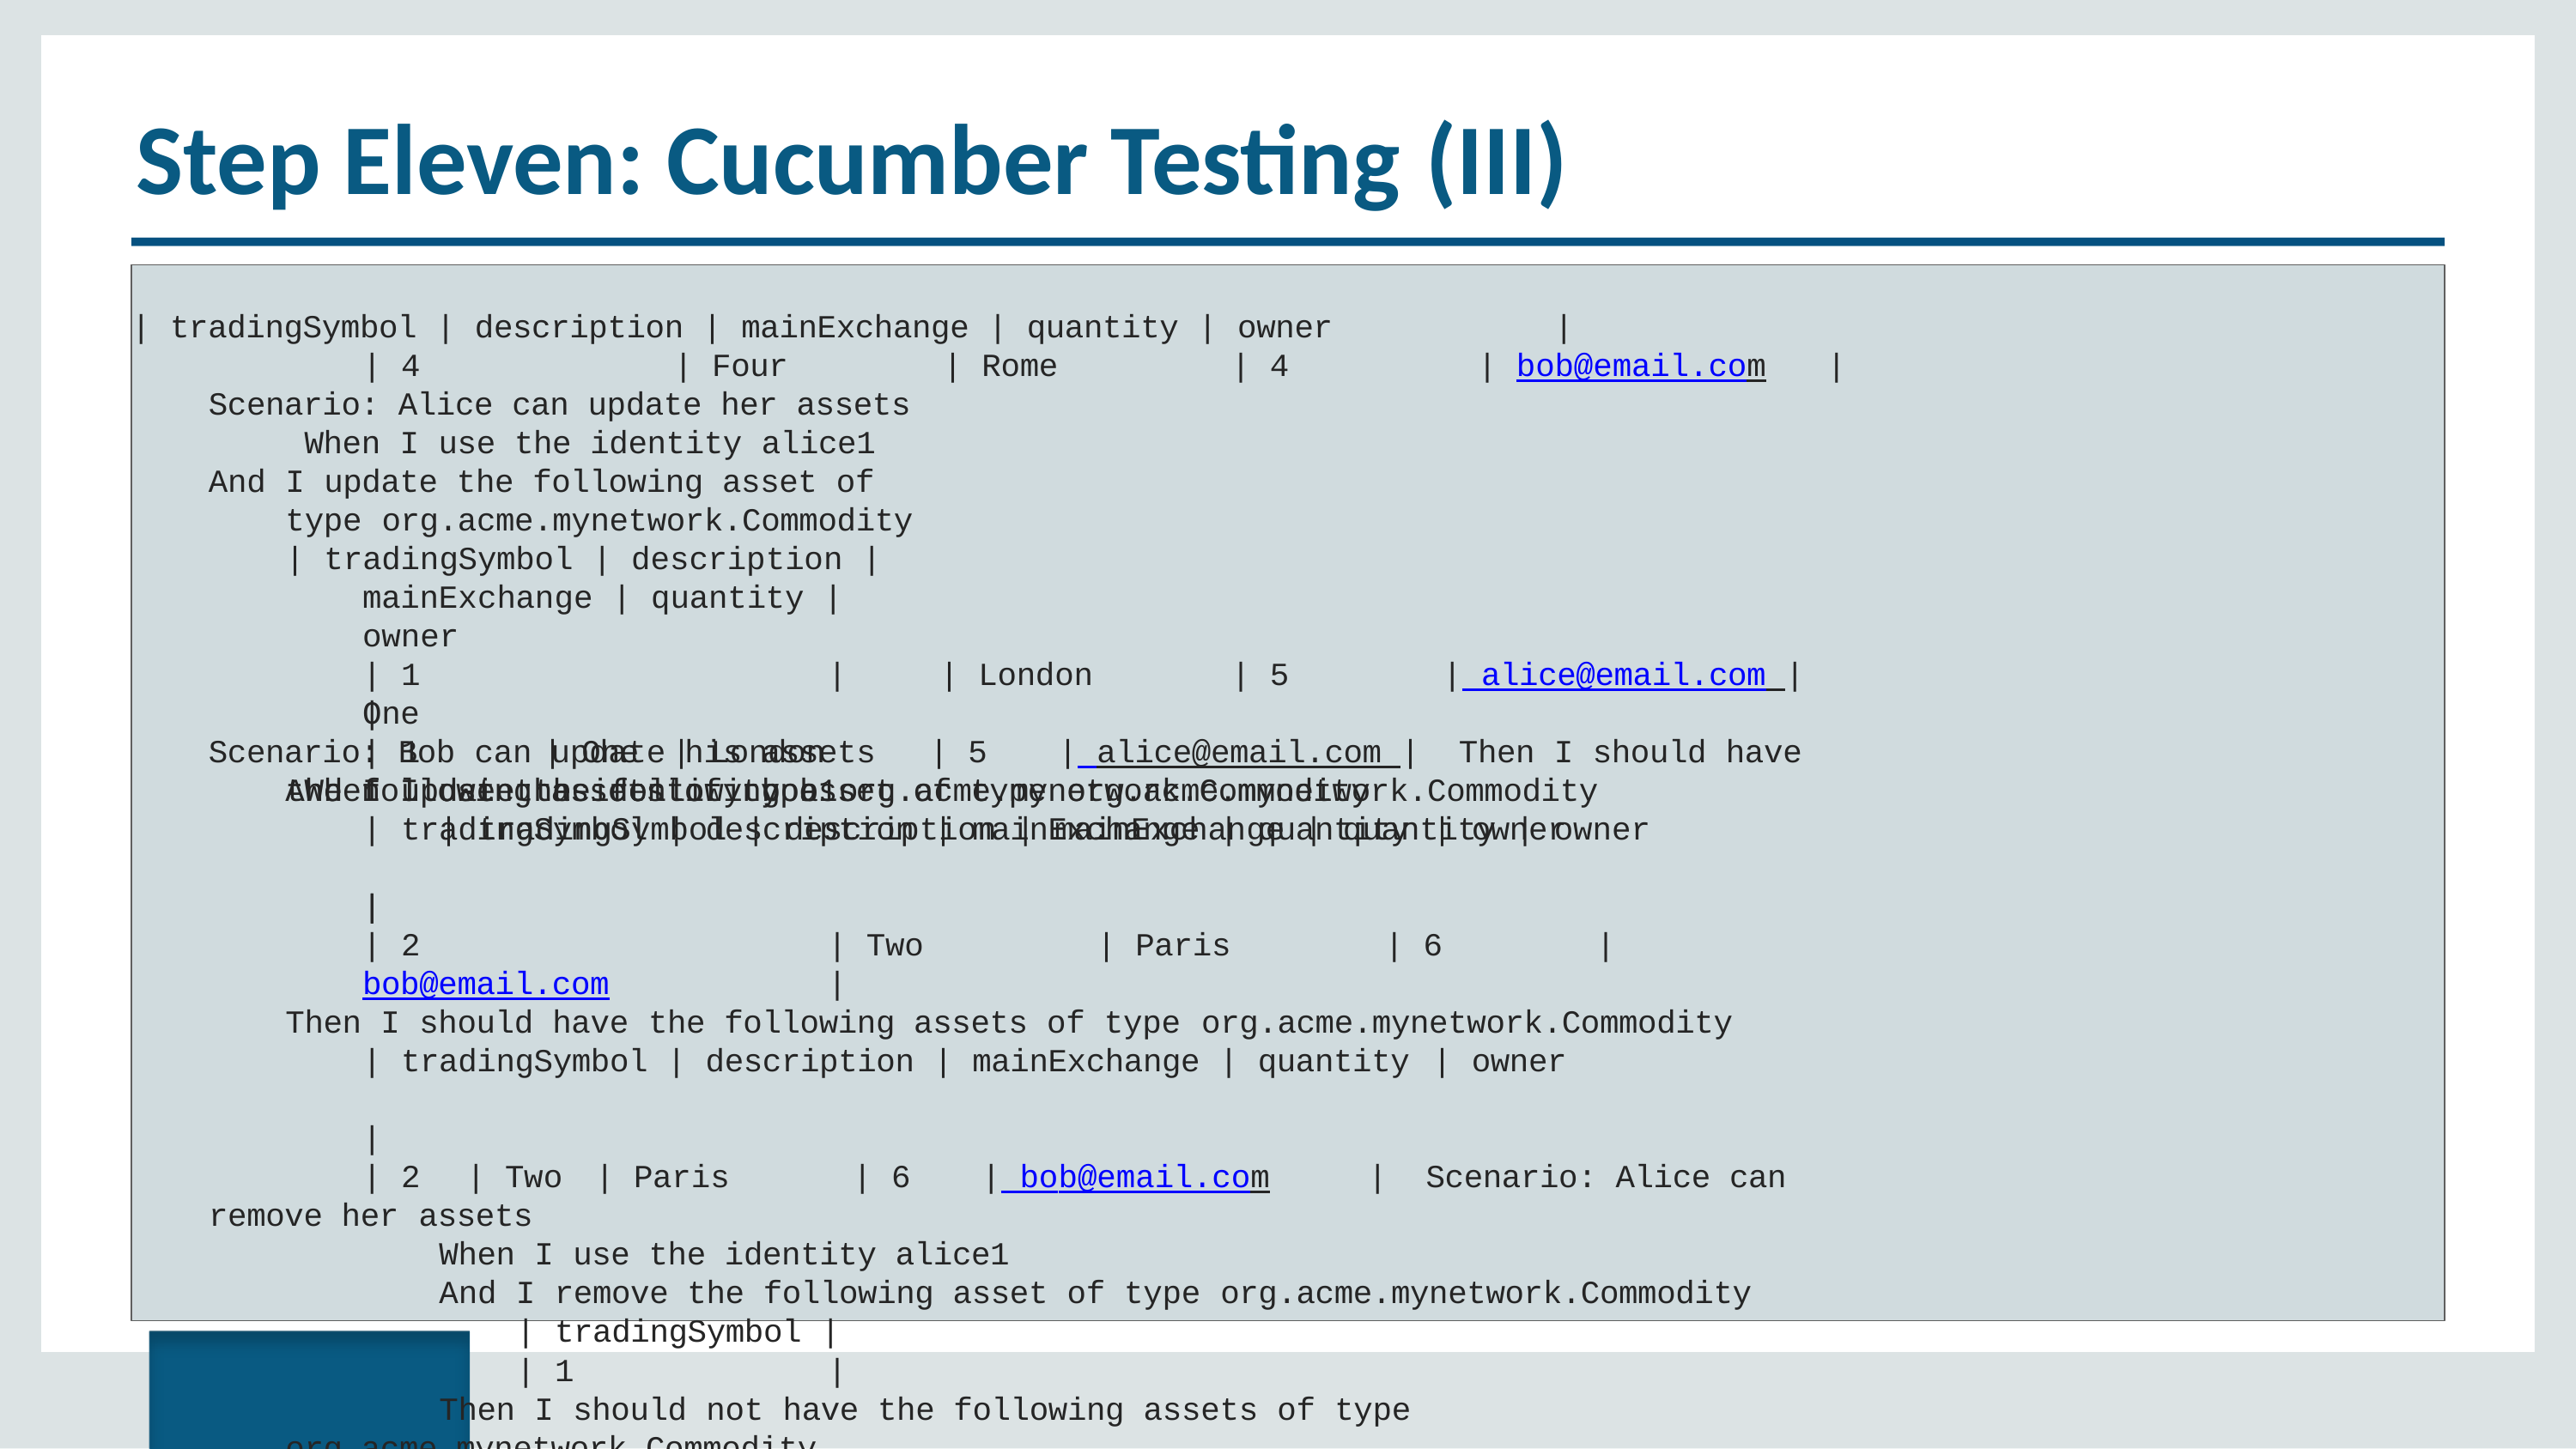

# Step Eleven: Cucumber Testing (III)

| tradingSymbol | description | mainExchange | quantity | owner
|
| bob@email.com	|
| 4	| Four	| Rome	| 4
Scenario: Alice can update her assets  When I use the identity alice1
And I update the following asset of type org.acme.mynetwork.Commodity
| tradingSymbol | description | mainExchange | quantity | owner	|
| 1	| One	| London	| 5	| alice@email.com |  Then I should have the following assets of type org.acme.mynetwork.Commodity
| tradingSymbol | description | mainExchange | quantity | owner	|
| 1	| One
Scenario: Bob can update his assets  When I use the identity bob1
| London	| 5	| alice@email.com |
And I update the following asset of type org.acme.mynetwork.Commodity
| tradingSymbol | description | mainExchange | quantity | owner	|
| 2	| Two	| Paris	| 6	| bob@email.com	|
Then I should have the following assets of type org.acme.mynetwork.Commodity
| tradingSymbol | description | mainExchange | quantity | owner	|
| 2	| Two	| Paris	| 6	| bob@email.com	|  Scenario: Alice can remove her assets
When I use the identity alice1
And I remove the following asset of type org.acme.mynetwork.Commodity
| tradingSymbol |
| 1	|
Then I should not have the following assets of type org.acme.mynetwork.Commodity
| tradingSymbol |
| 1	|

Copyright © 2017, edureka and/or its affiliates. All rights reserved.